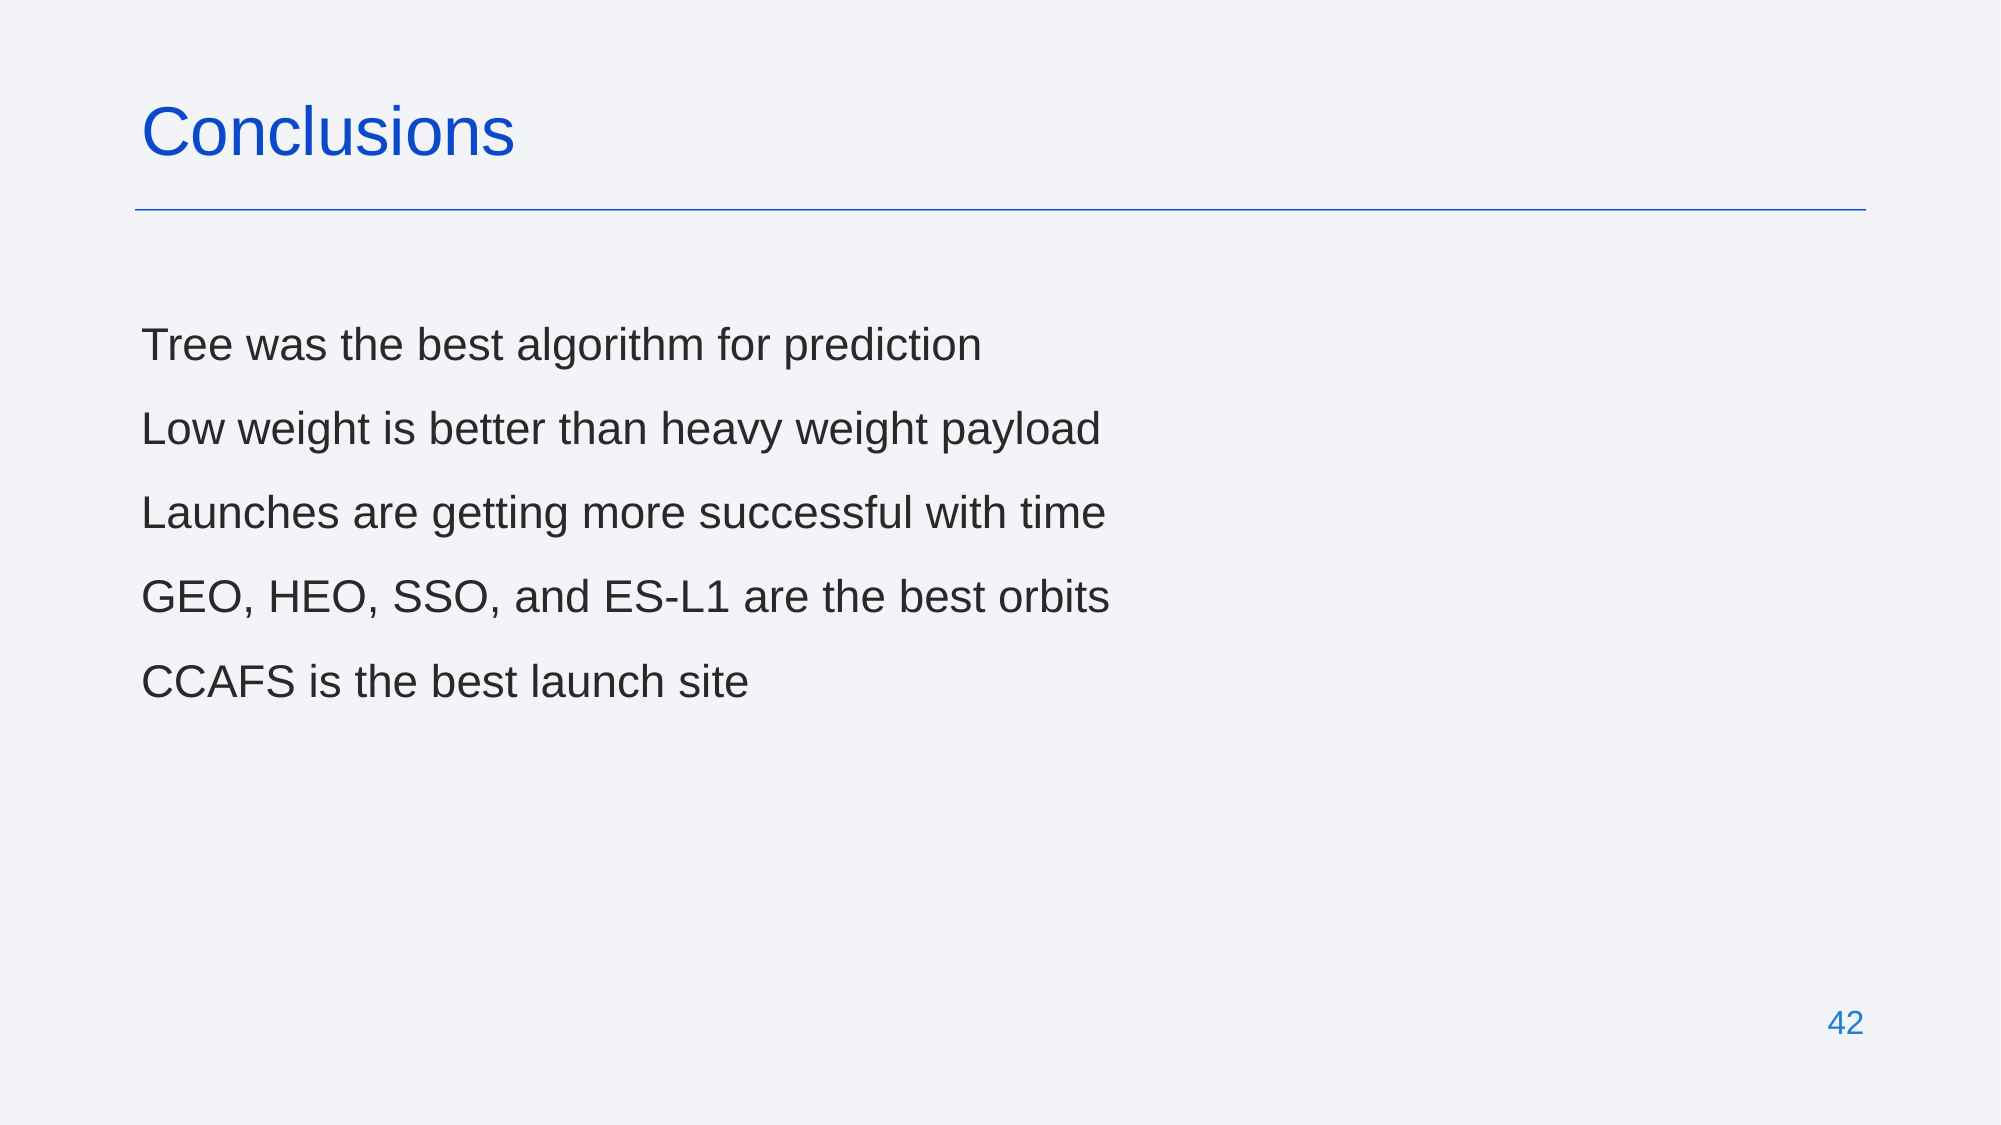

Conclusions
Tree was the best algorithm for prediction
Low weight is better than heavy weight payload
Launches are getting more successful with time
GEO, HEO, SSO, and ES-L1 are the best orbits
CCAFS is the best launch site
42